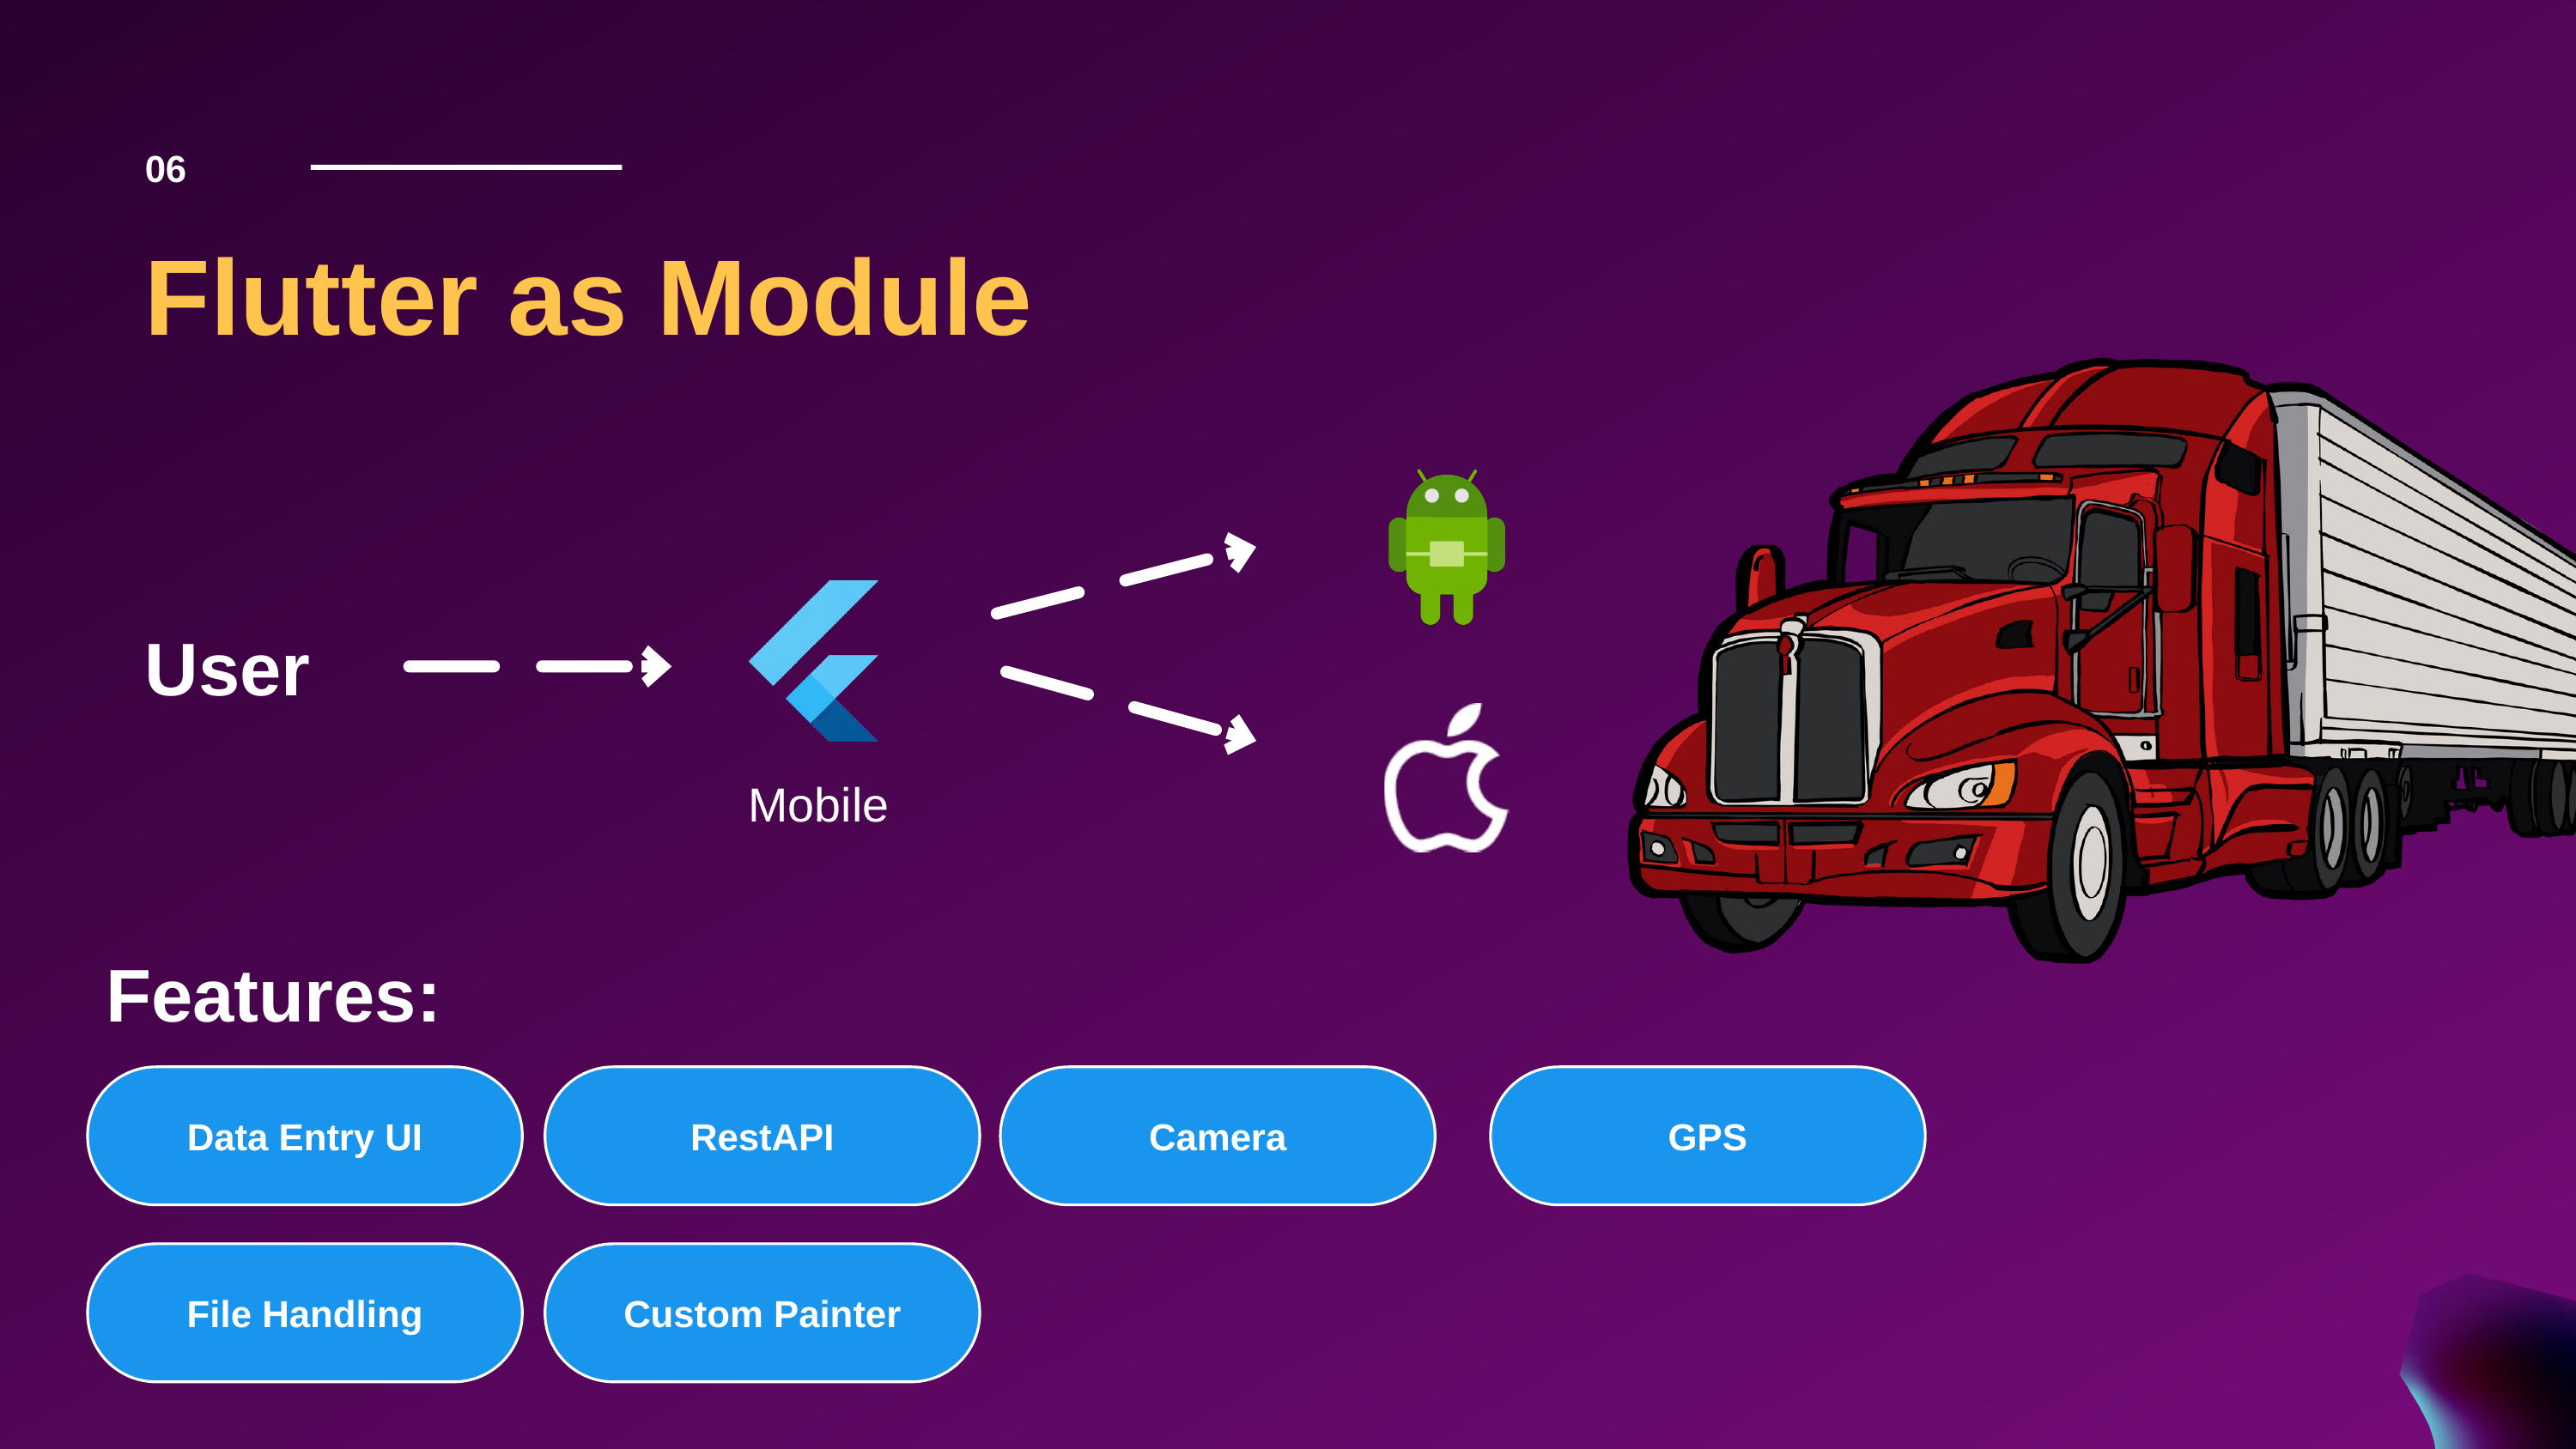

06

Flutter as Module

User

Mobile
Features:

Data Entry UI

RestAPI

Camera

GPS

File Handling

Custom Painter